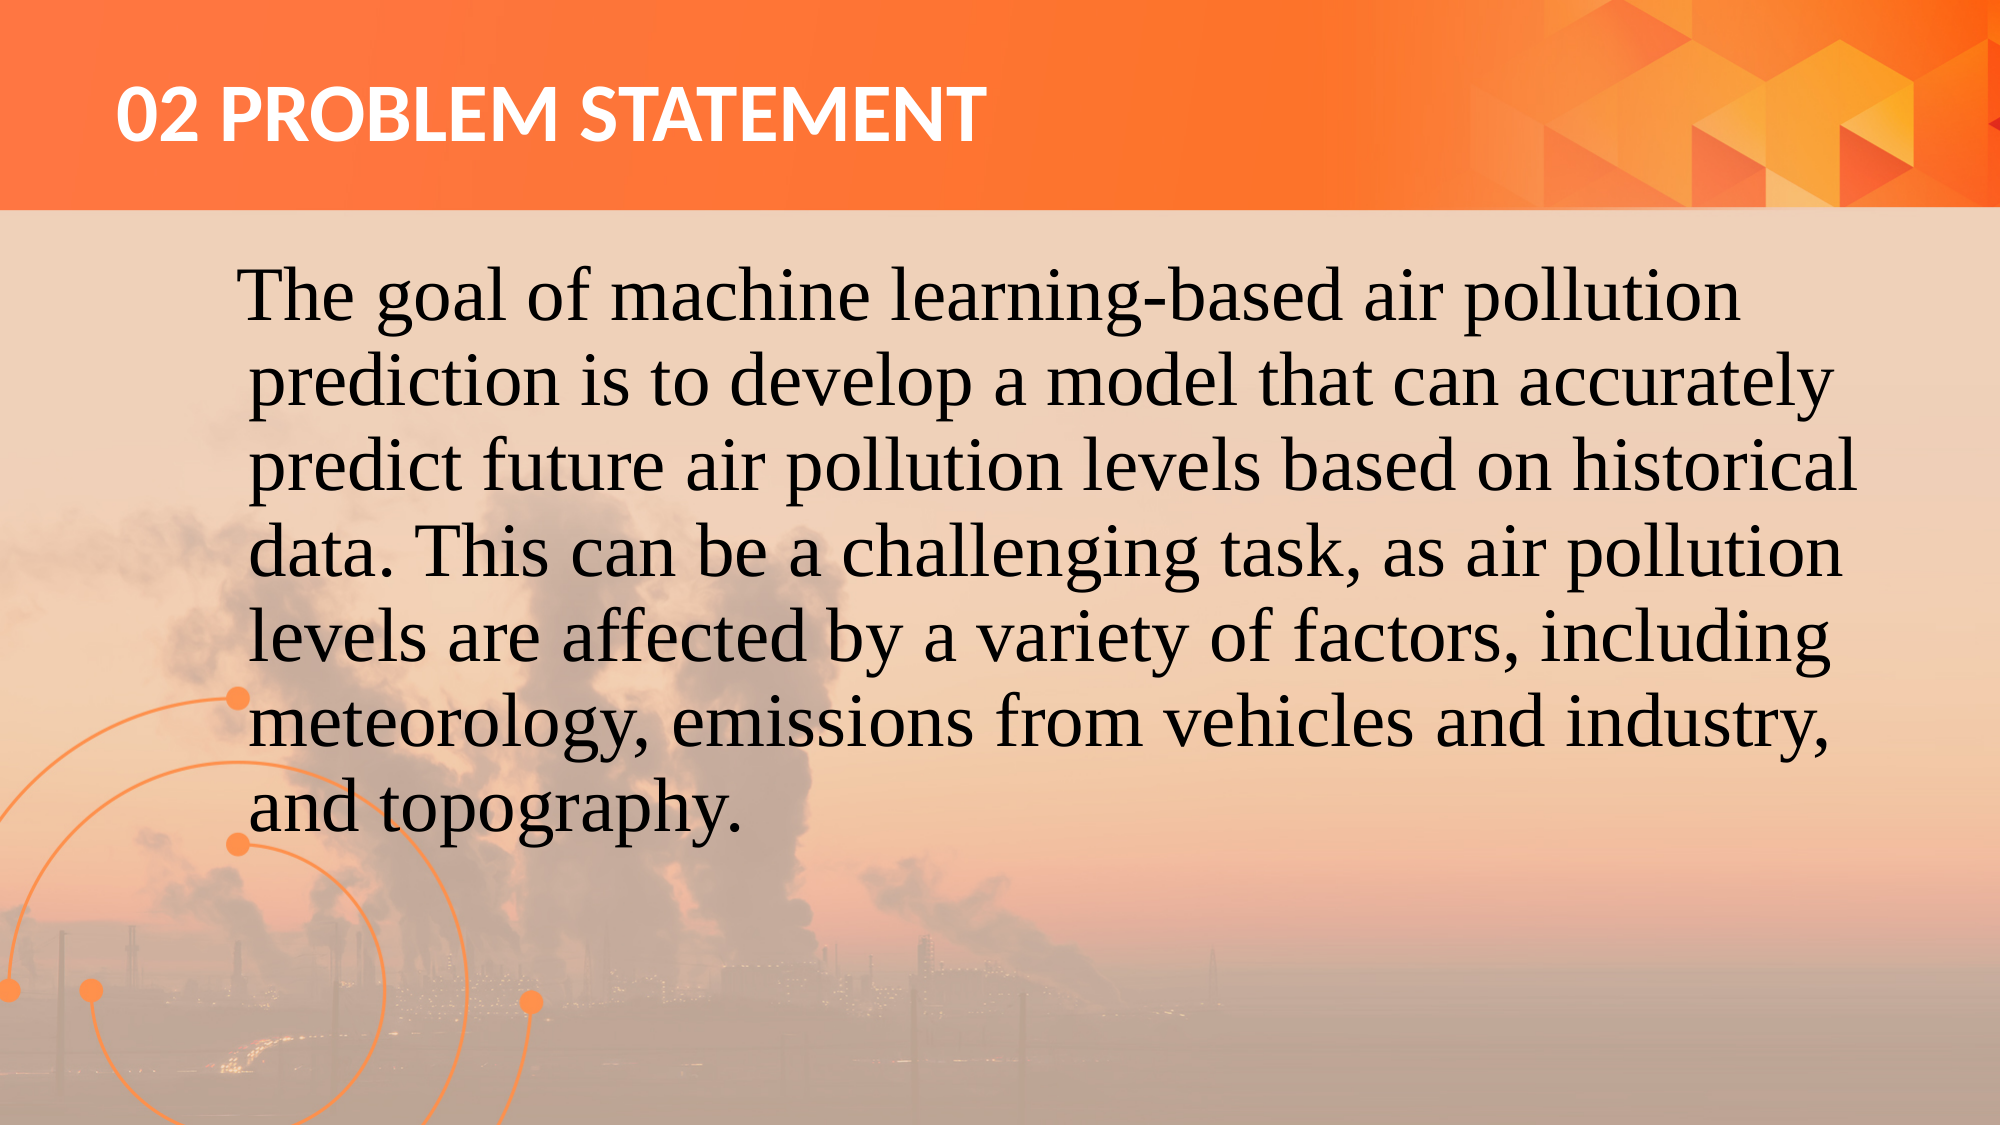

# 02 PROBLEM STATEMENT
  The goal of machine learning-based air pollution prediction is to develop a model that can accurately predict future air pollution levels based on historical data. This can be a challenging task, as air pollution levels are affected by a variety of factors, including meteorology, emissions from vehicles and industry, and topography.